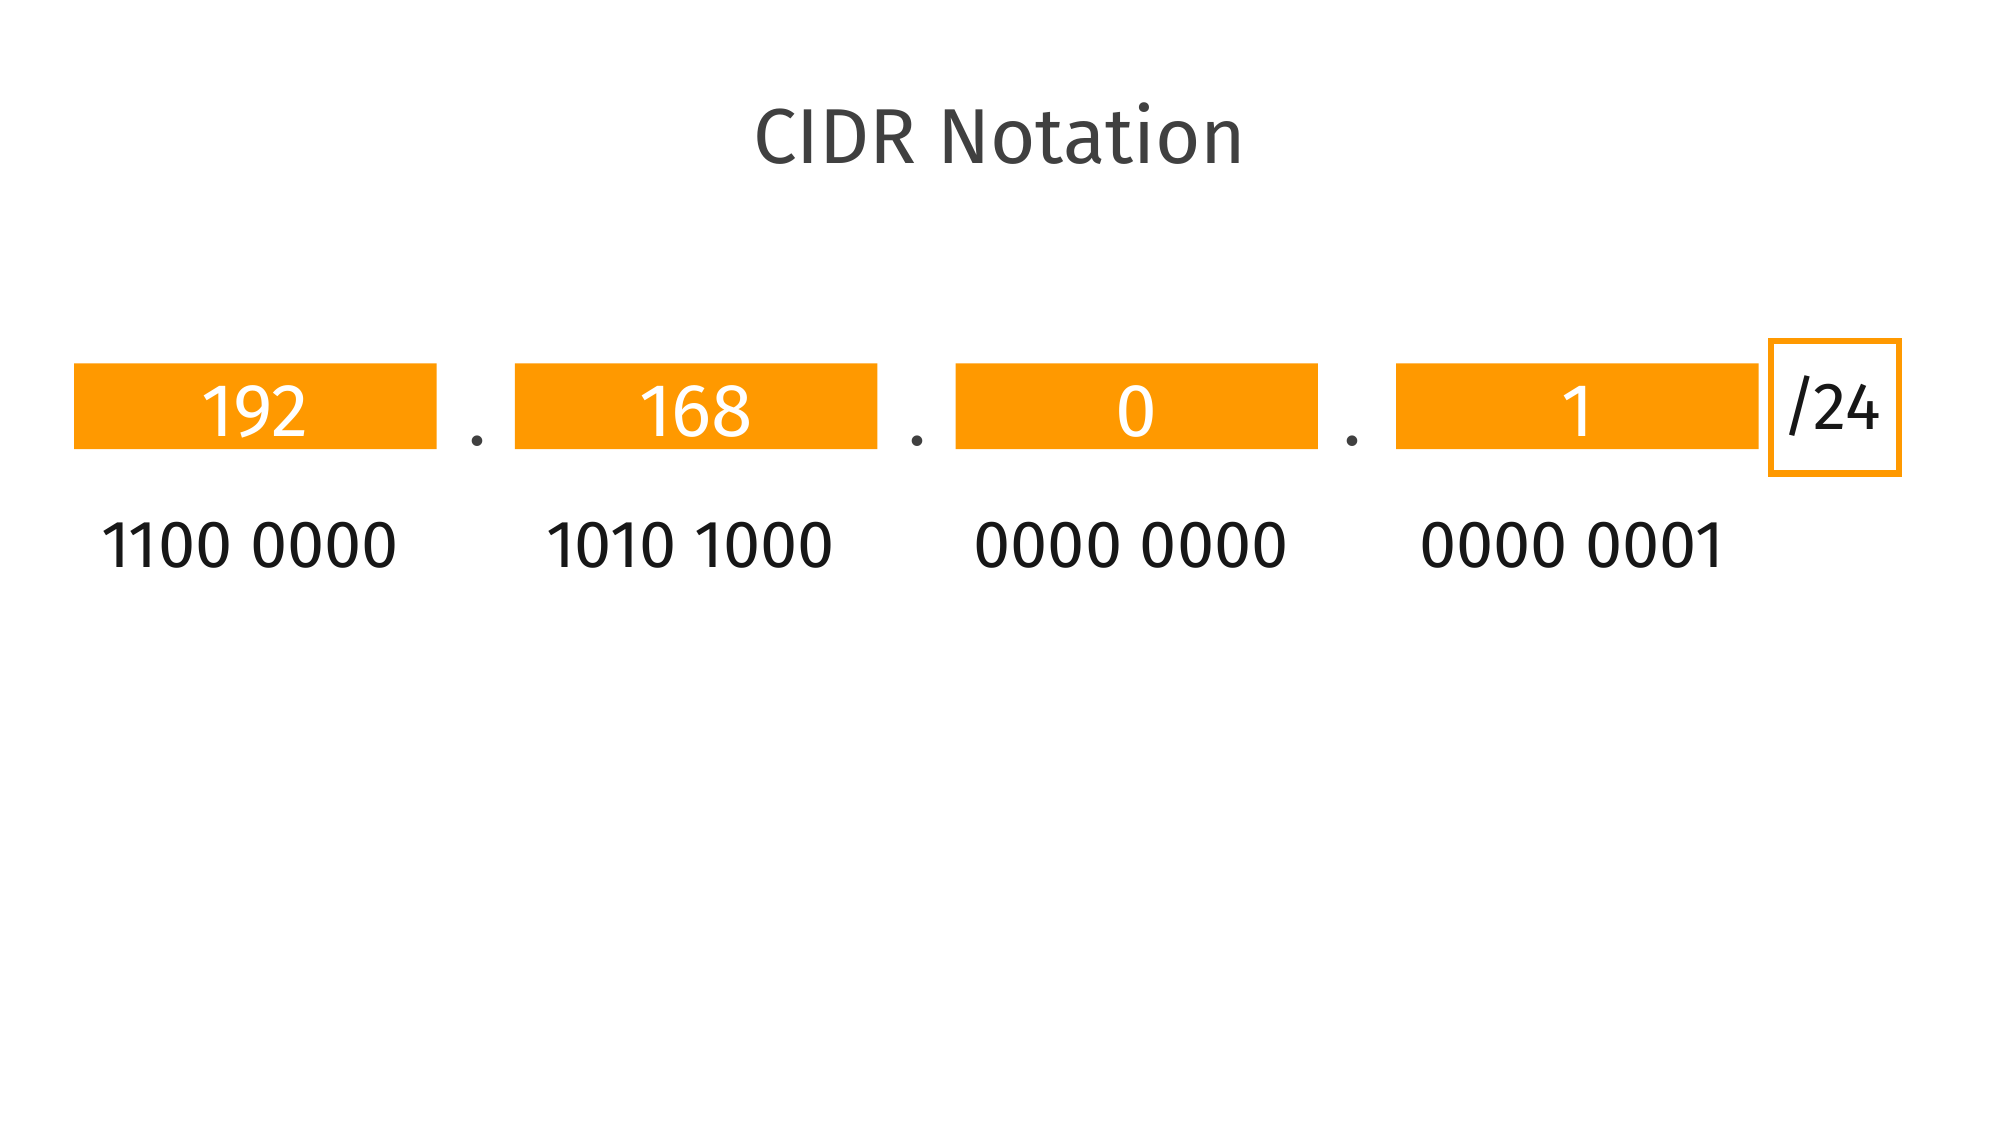

# CIDR Notation

192
168
0
1
/24
.
.
.
1100 0000
1010 1000
0000 0000
0000 0001